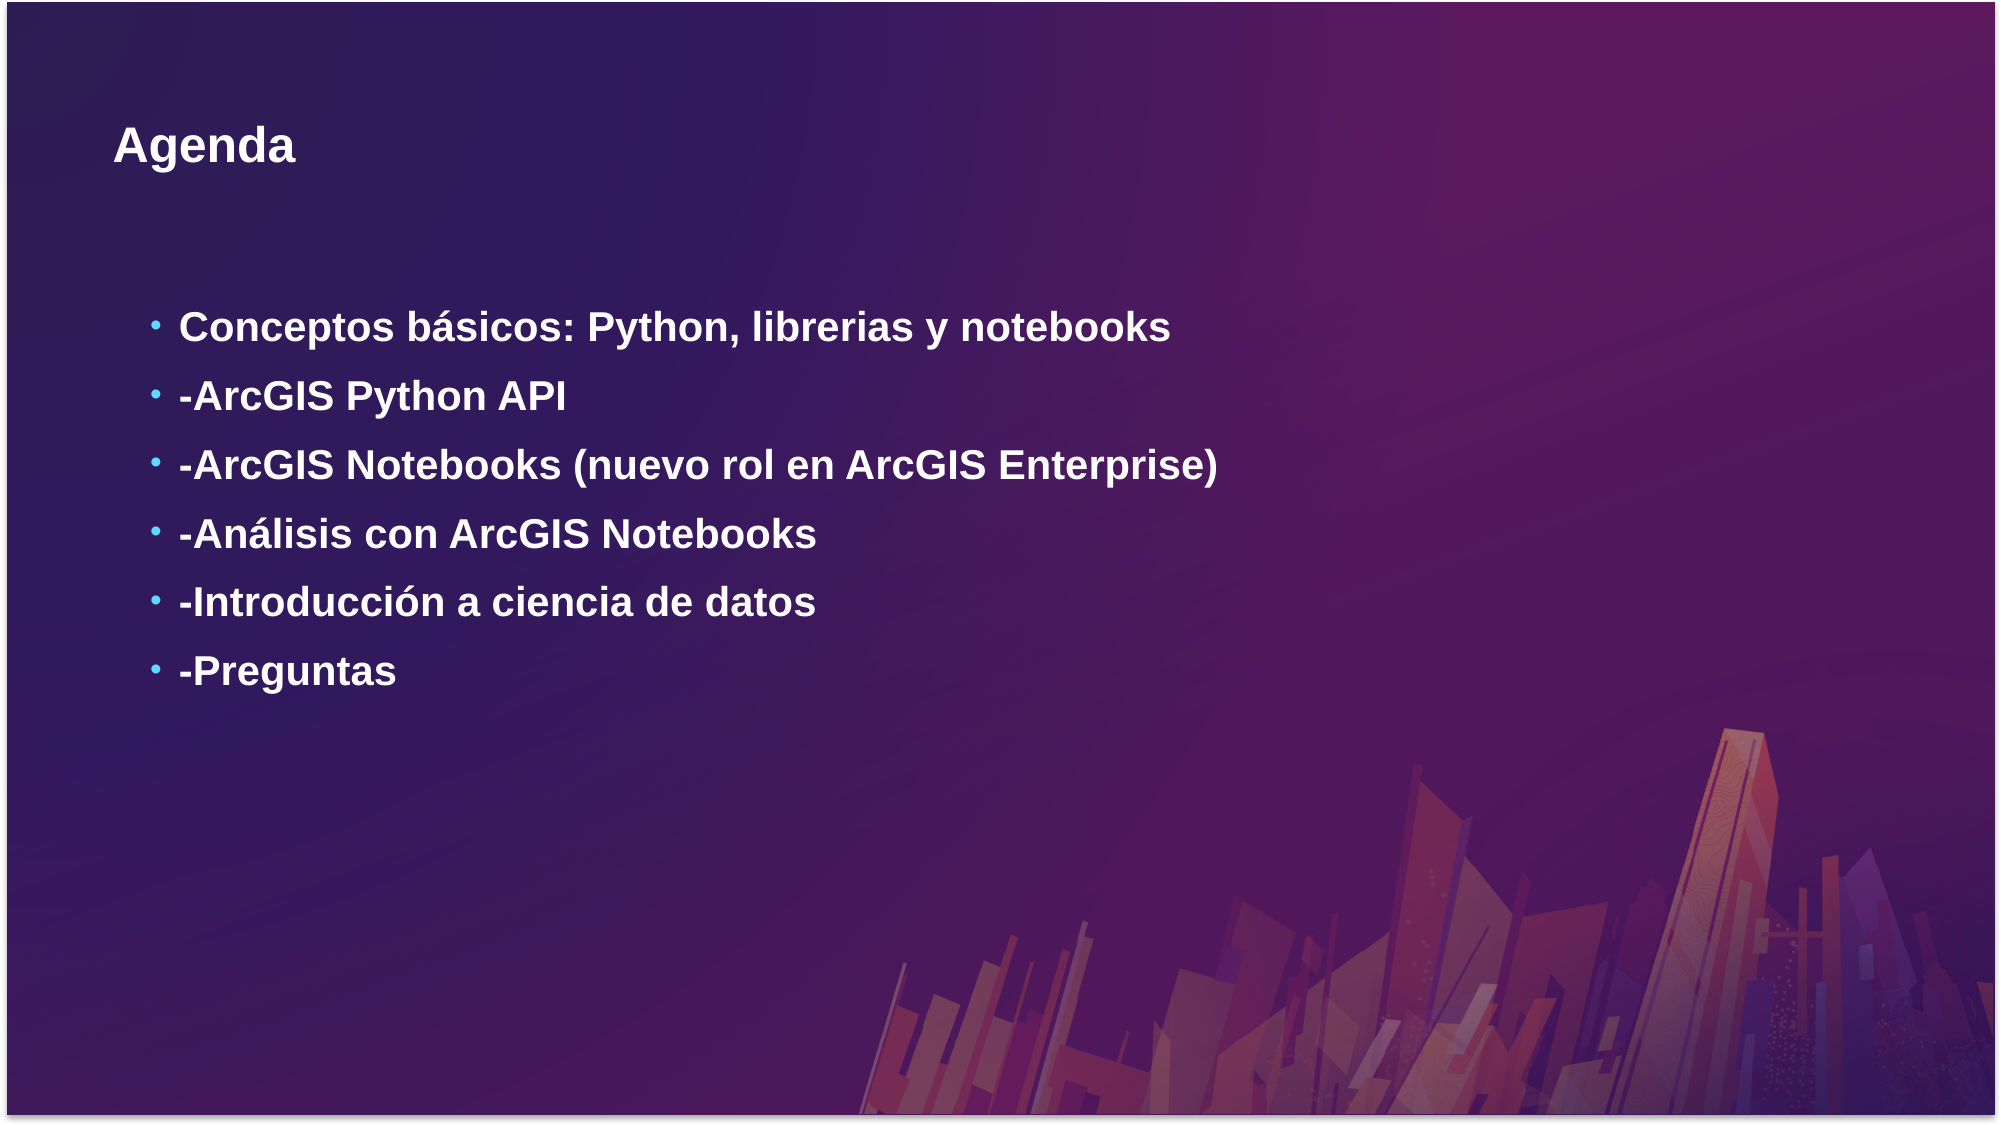

# Agenda
Conceptos básicos: Python, librerias y notebooks
-ArcGIS Python API
-ArcGIS Notebooks (nuevo rol en ArcGIS Enterprise)
-Análisis con ArcGIS Notebooks
-Introducción a ciencia de datos
-Preguntas